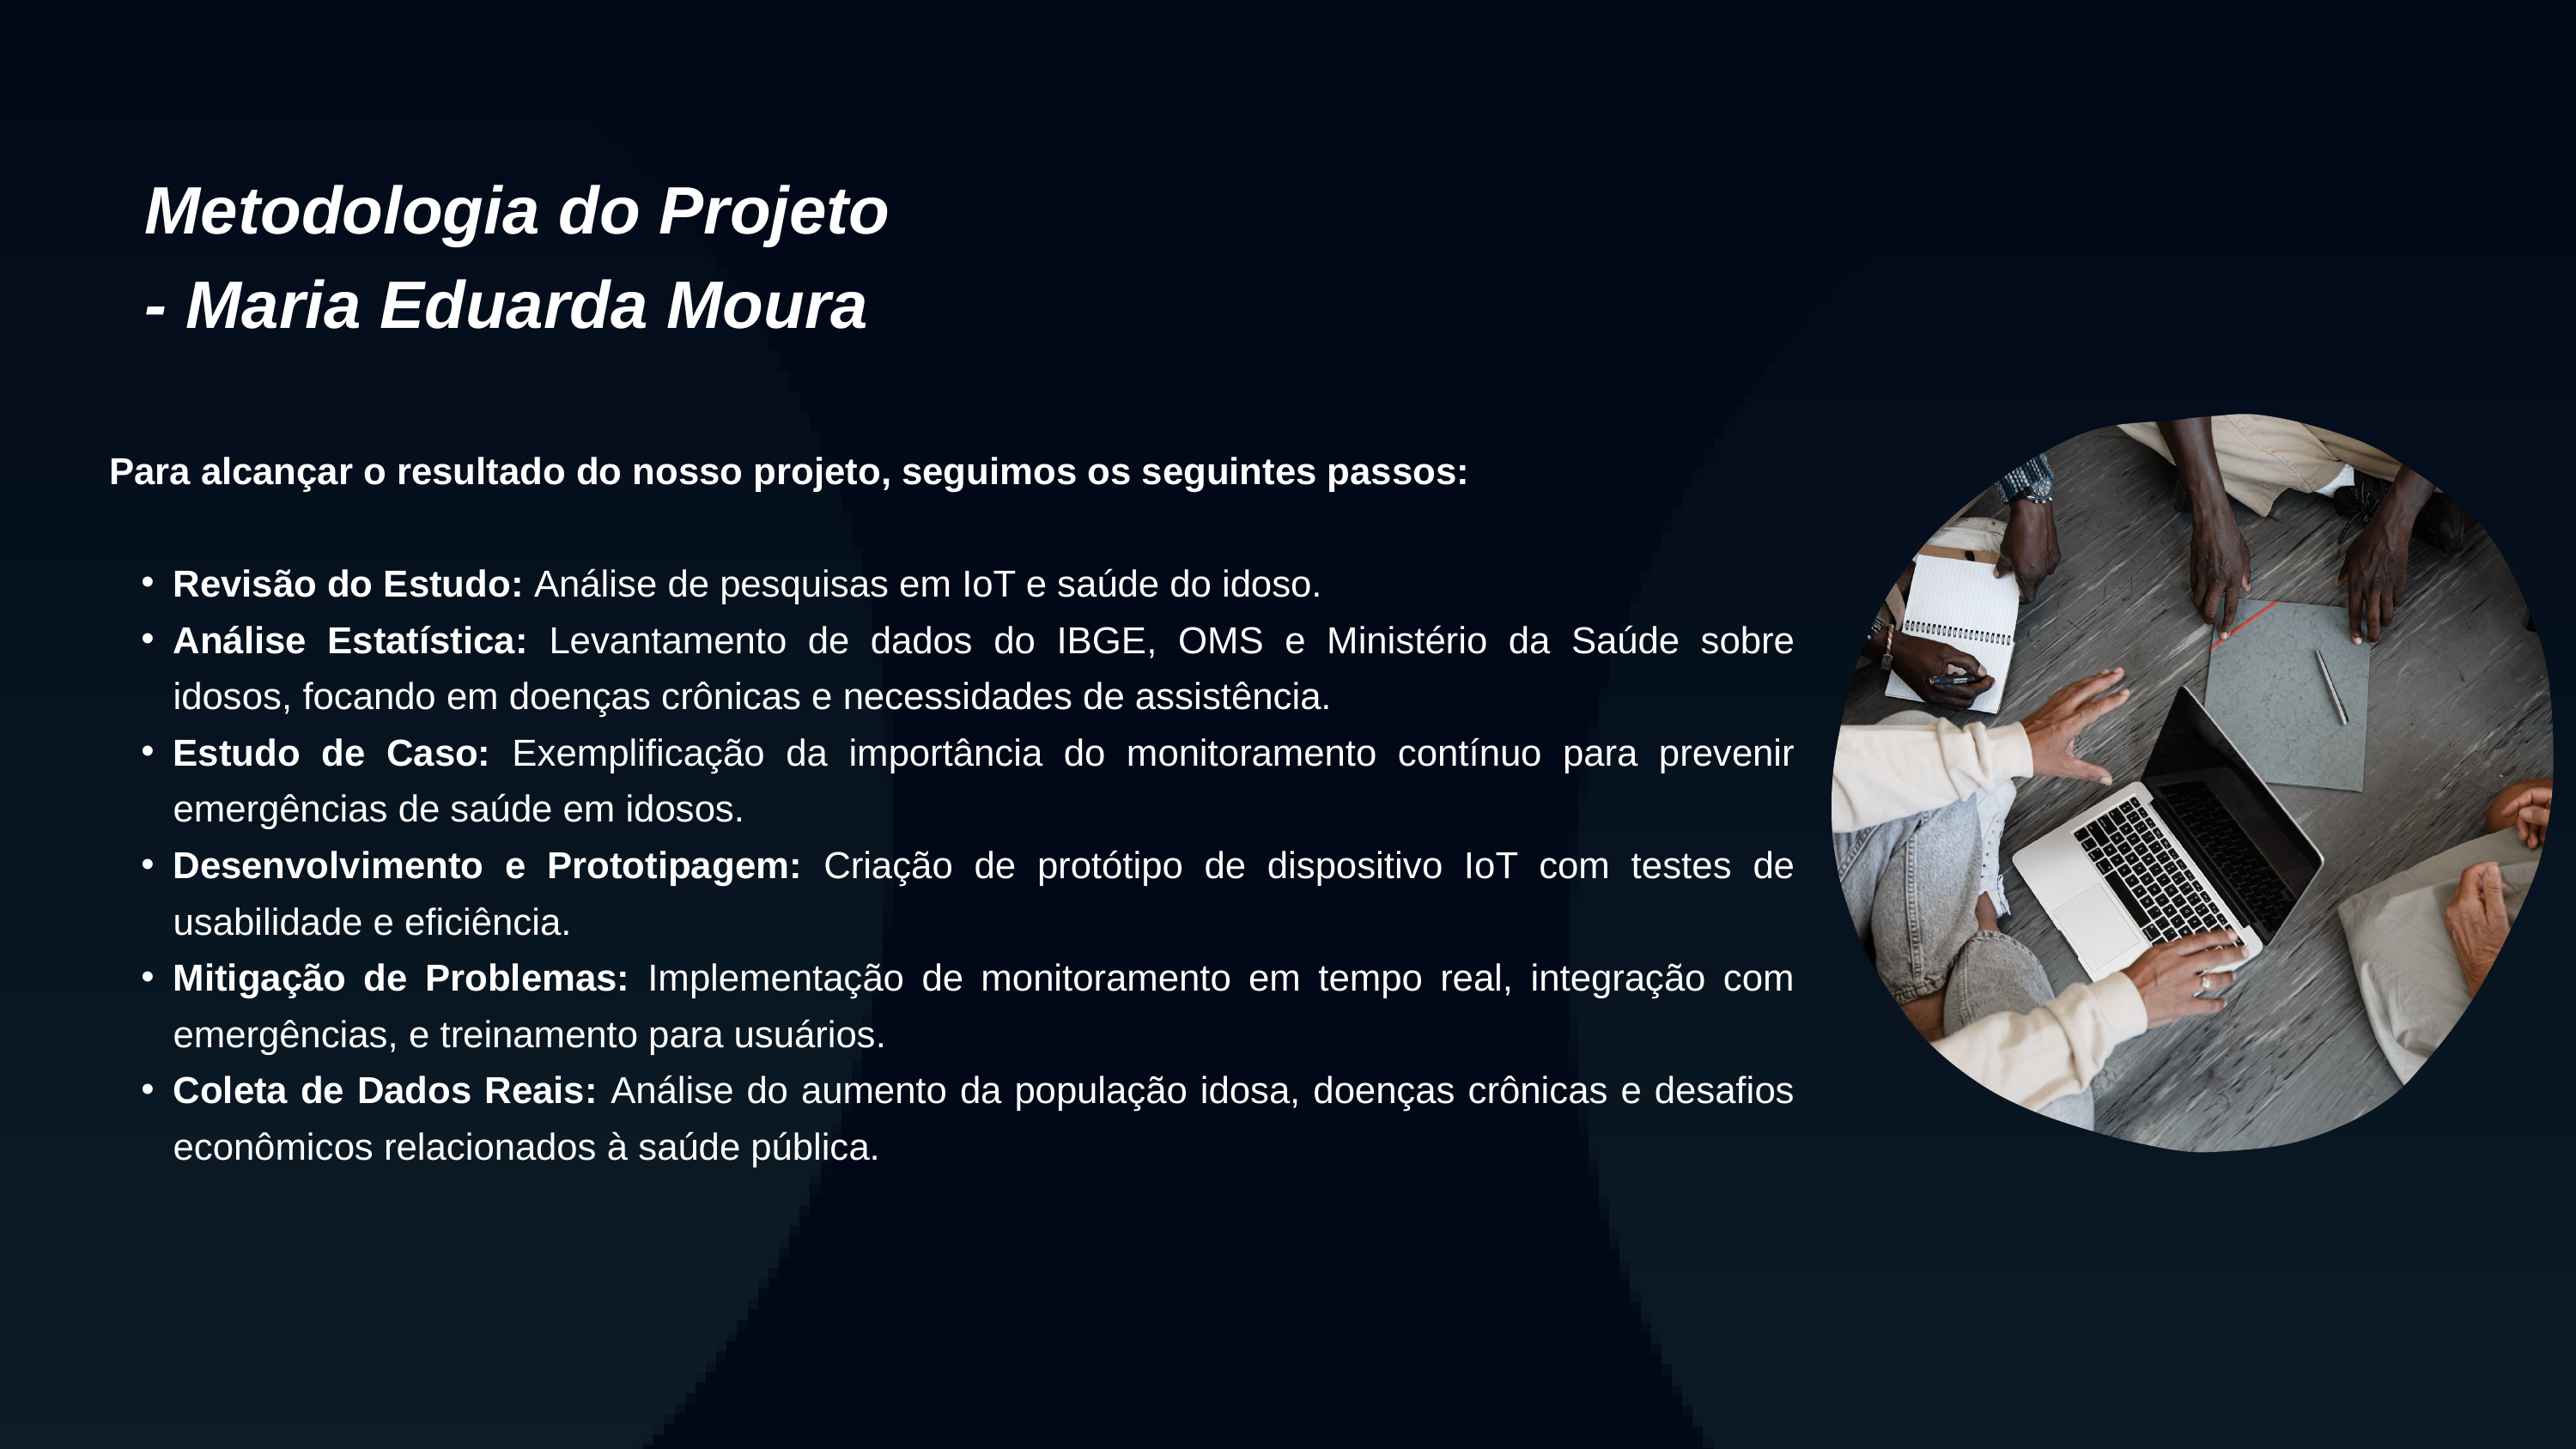

Metodologia do Projeto
- Maria Eduarda Moura

Para alcançar o resultado do nosso projeto, seguimos os seguintes passos:

Revisão do Estudo: Análise de pesquisas em IoT e saúde do idoso.
Análise Estatística: Levantamento de dados do IBGE, OMS e Ministério da Saúde sobre idosos, focando em doenças crônicas e necessidades de assistência.
Estudo de Caso: Exemplificação da importância do monitoramento contínuo para prevenir emergências de saúde em idosos.
Desenvolvimento e Prototipagem: Criação de protótipo de dispositivo IoT com testes de usabilidade e eficiência.
Mitigação de Problemas: Implementação de monitoramento em tempo real, integração com emergências, e treinamento para usuários.
Coleta de Dados Reais: Análise do aumento da população idosa, doenças crônicas e desafios econômicos relacionados à saúde pública.